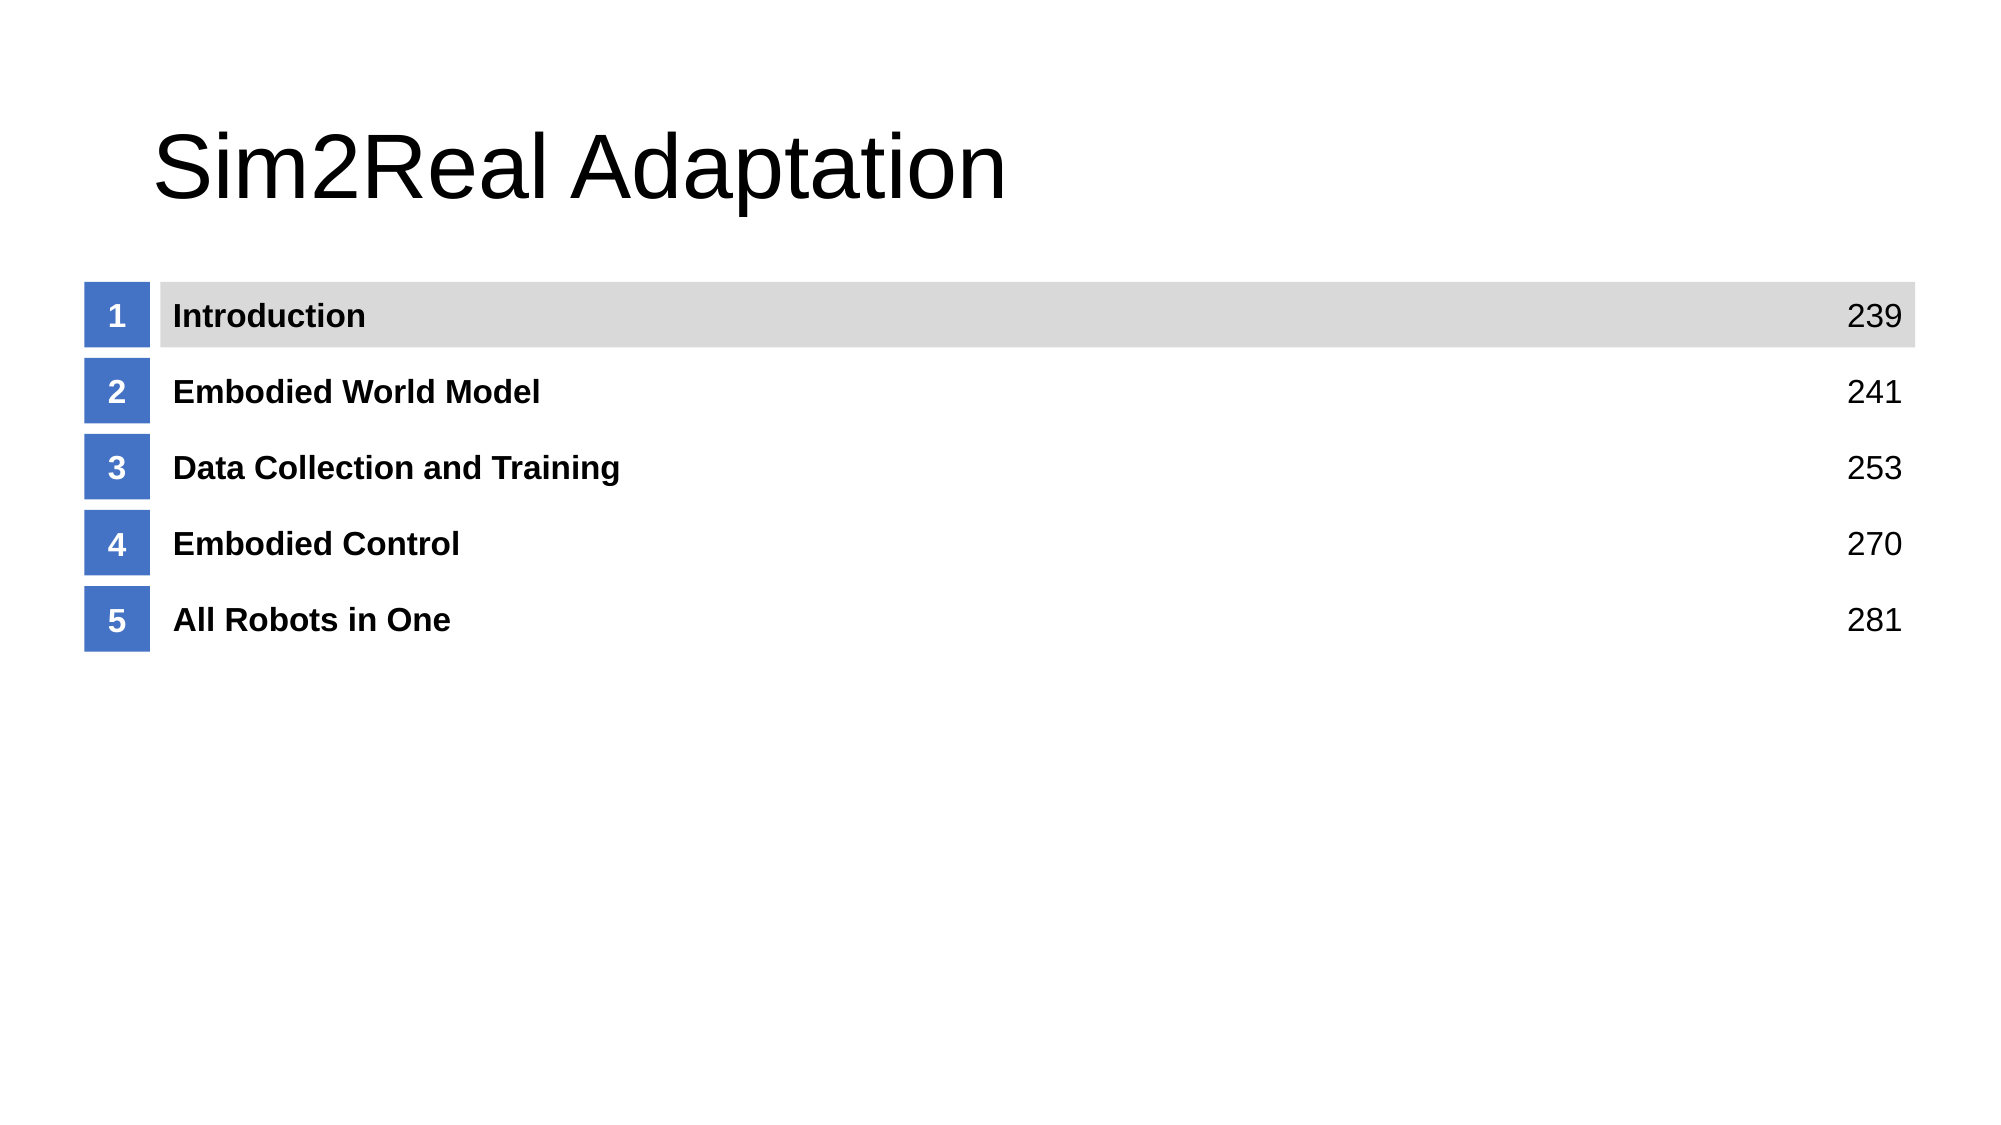

# Sim2Real Adaptation
1

Introduction
239
2
Embodied World Model
241
3
Data Collection and Training
253
4
Embodied Control
270
5
All Robots in One
281